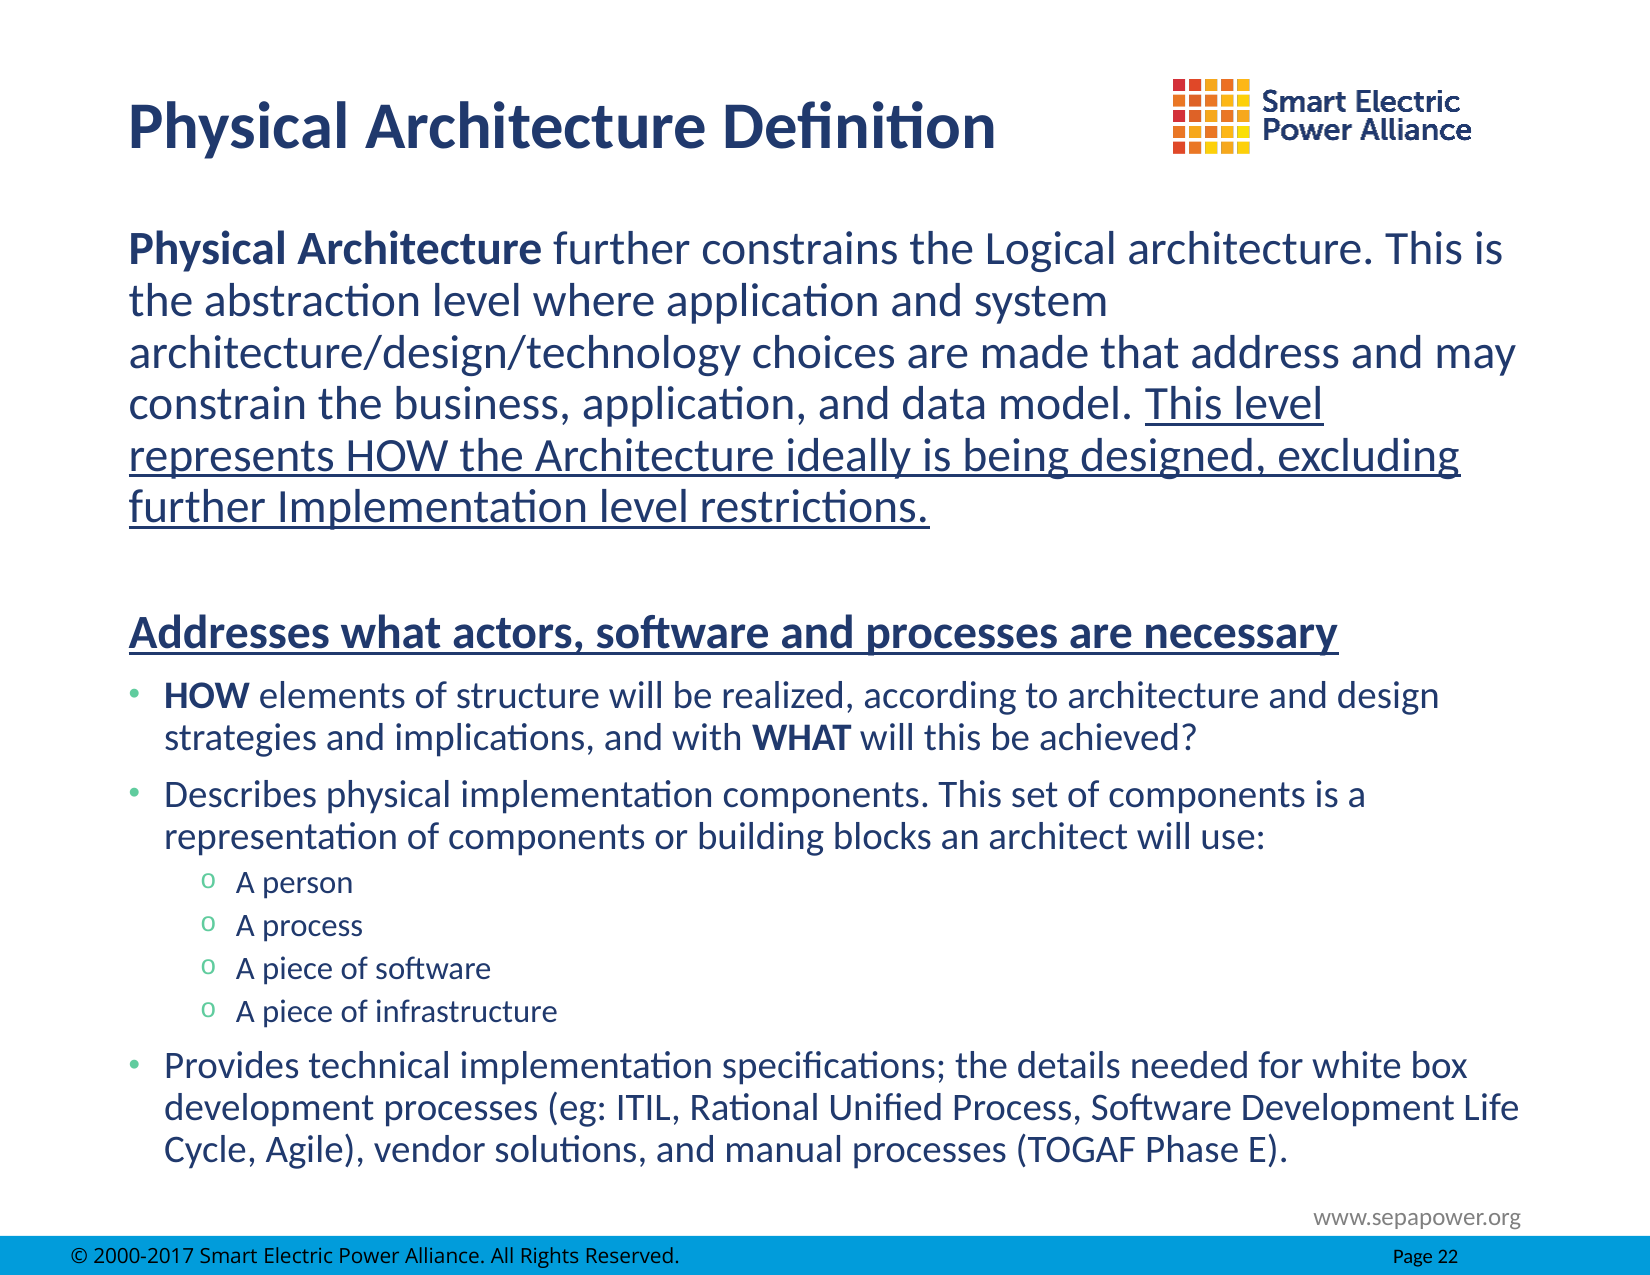

# Physical Architecture Definition
Physical Architecture further constrains the Logical architecture. This is the abstraction level where application and system architecture/design/technology choices are made that address and may constrain the business, application, and data model. This level represents HOW the Architecture ideally is being designed, excluding further Implementation level restrictions.

Addresses what actors, software and processes are necessary
HOW elements of structure will be realized, according to architecture and design strategies and implications, and with WHAT will this be achieved?
Describes physical implementation components. This set of components is a representation of components or building blocks an architect will use:
A person
A process
A piece of software
A piece of infrastructure
Provides technical implementation specifications; the details needed for white box development processes (eg: ITIL, Rational Unified Process, Software Development Life Cycle, Agile), vendor solutions, and manual processes (TOGAF Phase E).

www.sepapower.org
2016 Copyright © SGIP, Inc.	CONFIDENTIAL.  ALL RIGHTS RESERVED	Page 22
© 2000-2017 Smart Electric Power Alliance. All Rights Reserved.		Page 22